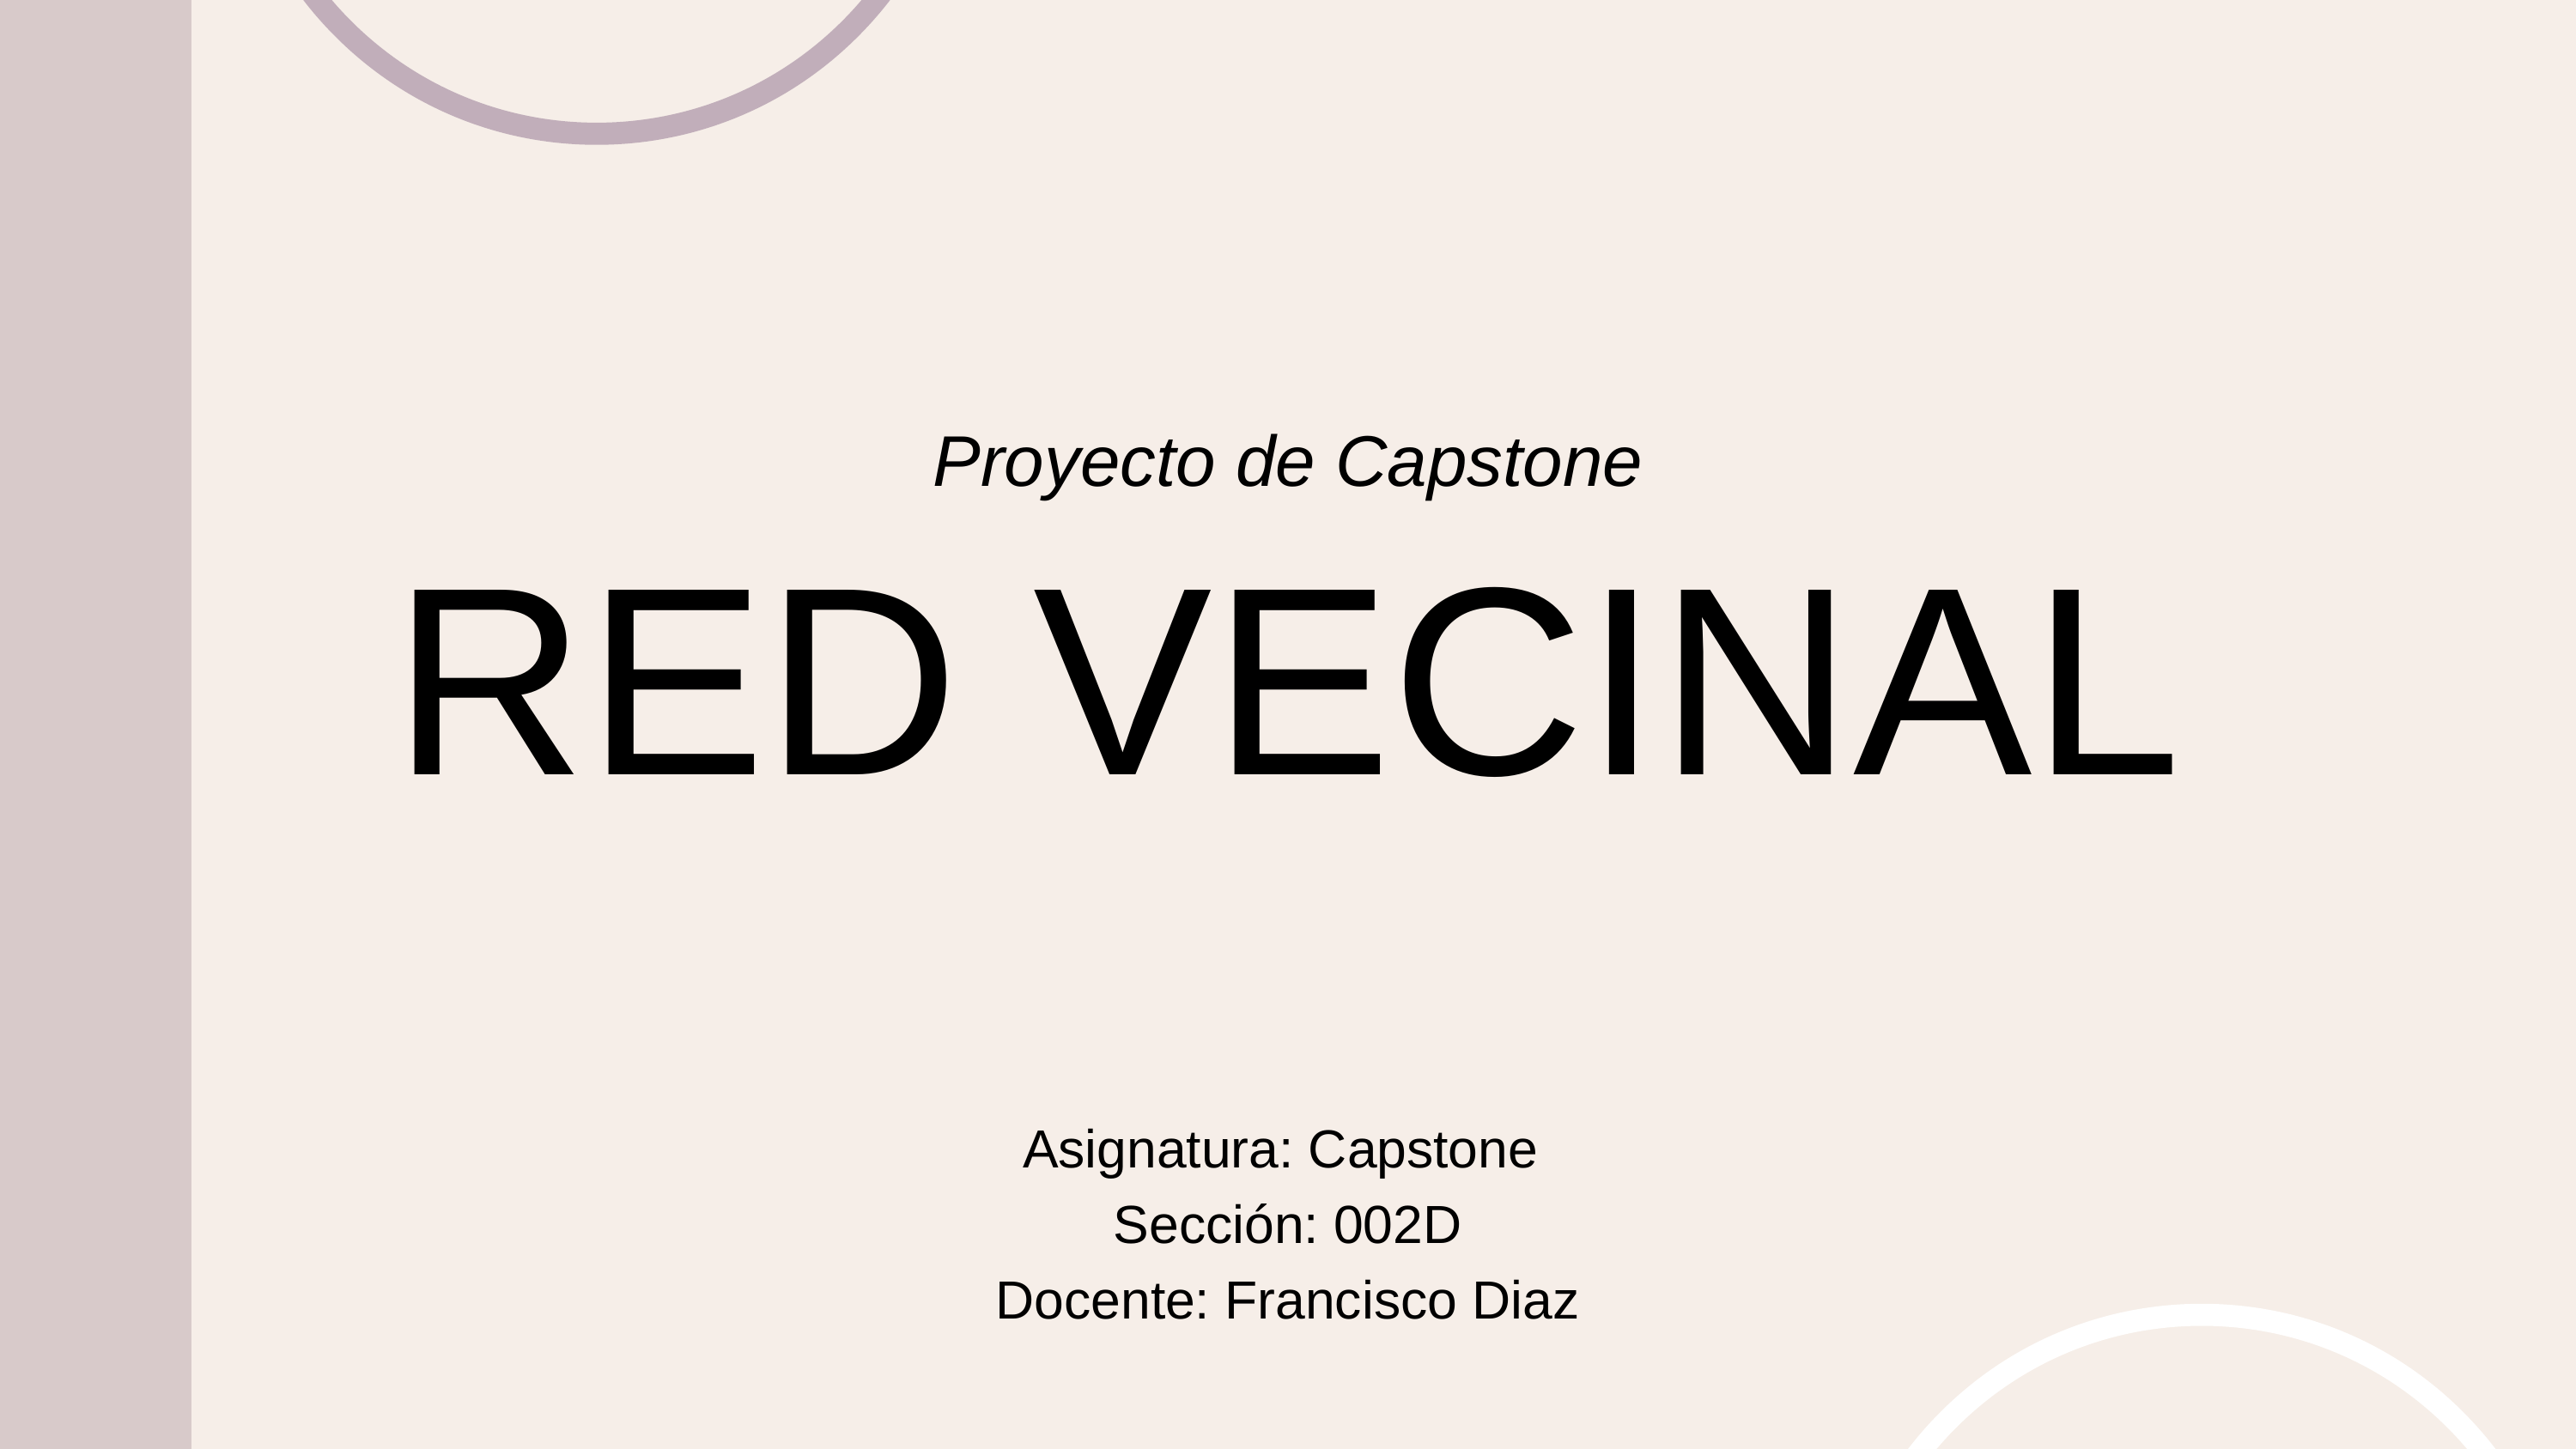

Proyecto de Capstone
RED VECINAL
Asignatura: Capstone
Sección: 002D
Docente: Francisco Diaz